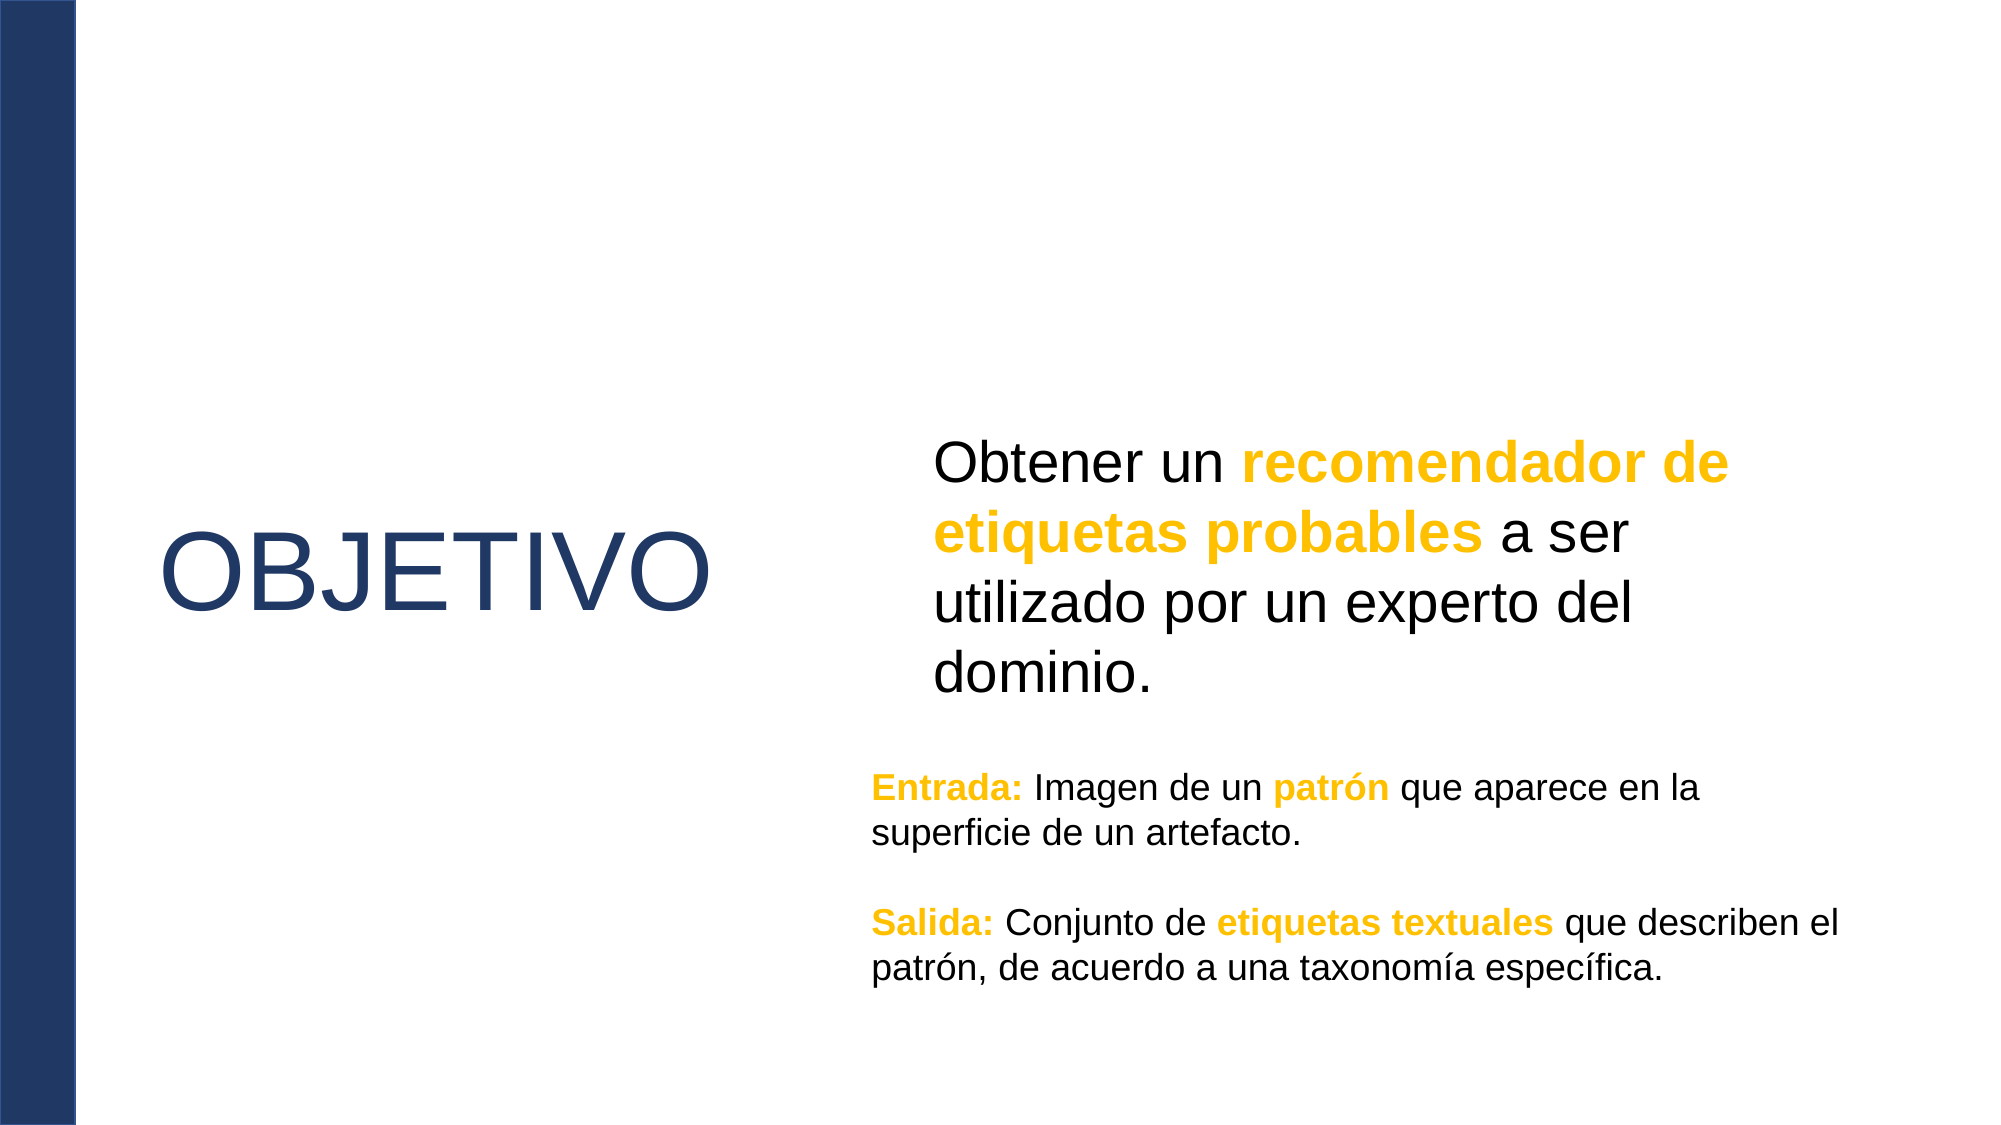

Obtener un recomendador de etiquetas probables a ser utilizado por un experto del dominio.
OBJETIVO

Entrada: Imagen de un patrón que aparece en la superficie de un artefacto.

Salida: Conjunto de etiquetas textuales que describen el patrón, de acuerdo a una taxonomía específica.
7